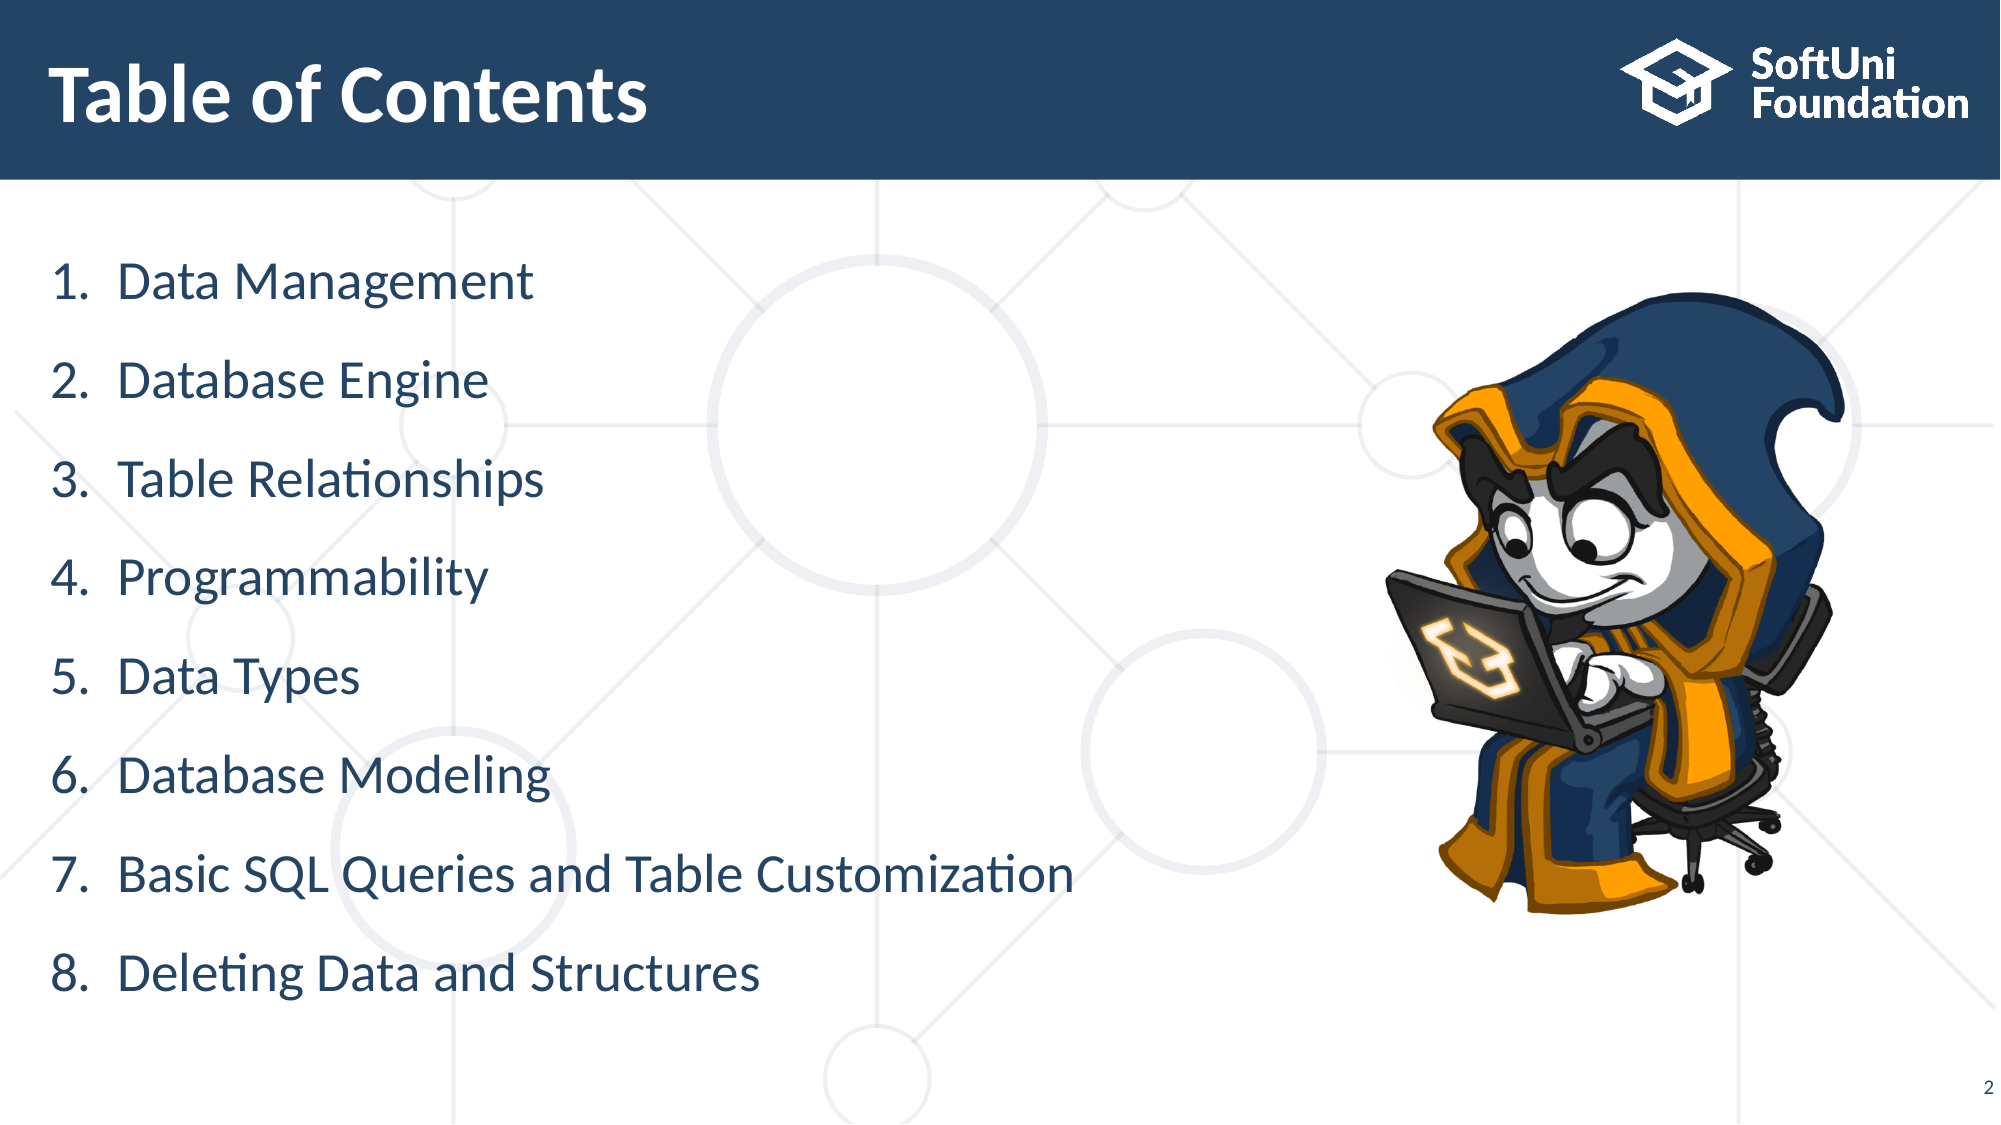

# Table of Contents
Data Management
Database Engine
Table Relationships
Programmability
Data Types
Database Modeling
Basic SQL Queries and Table Customization
Deleting Data and Structures

2